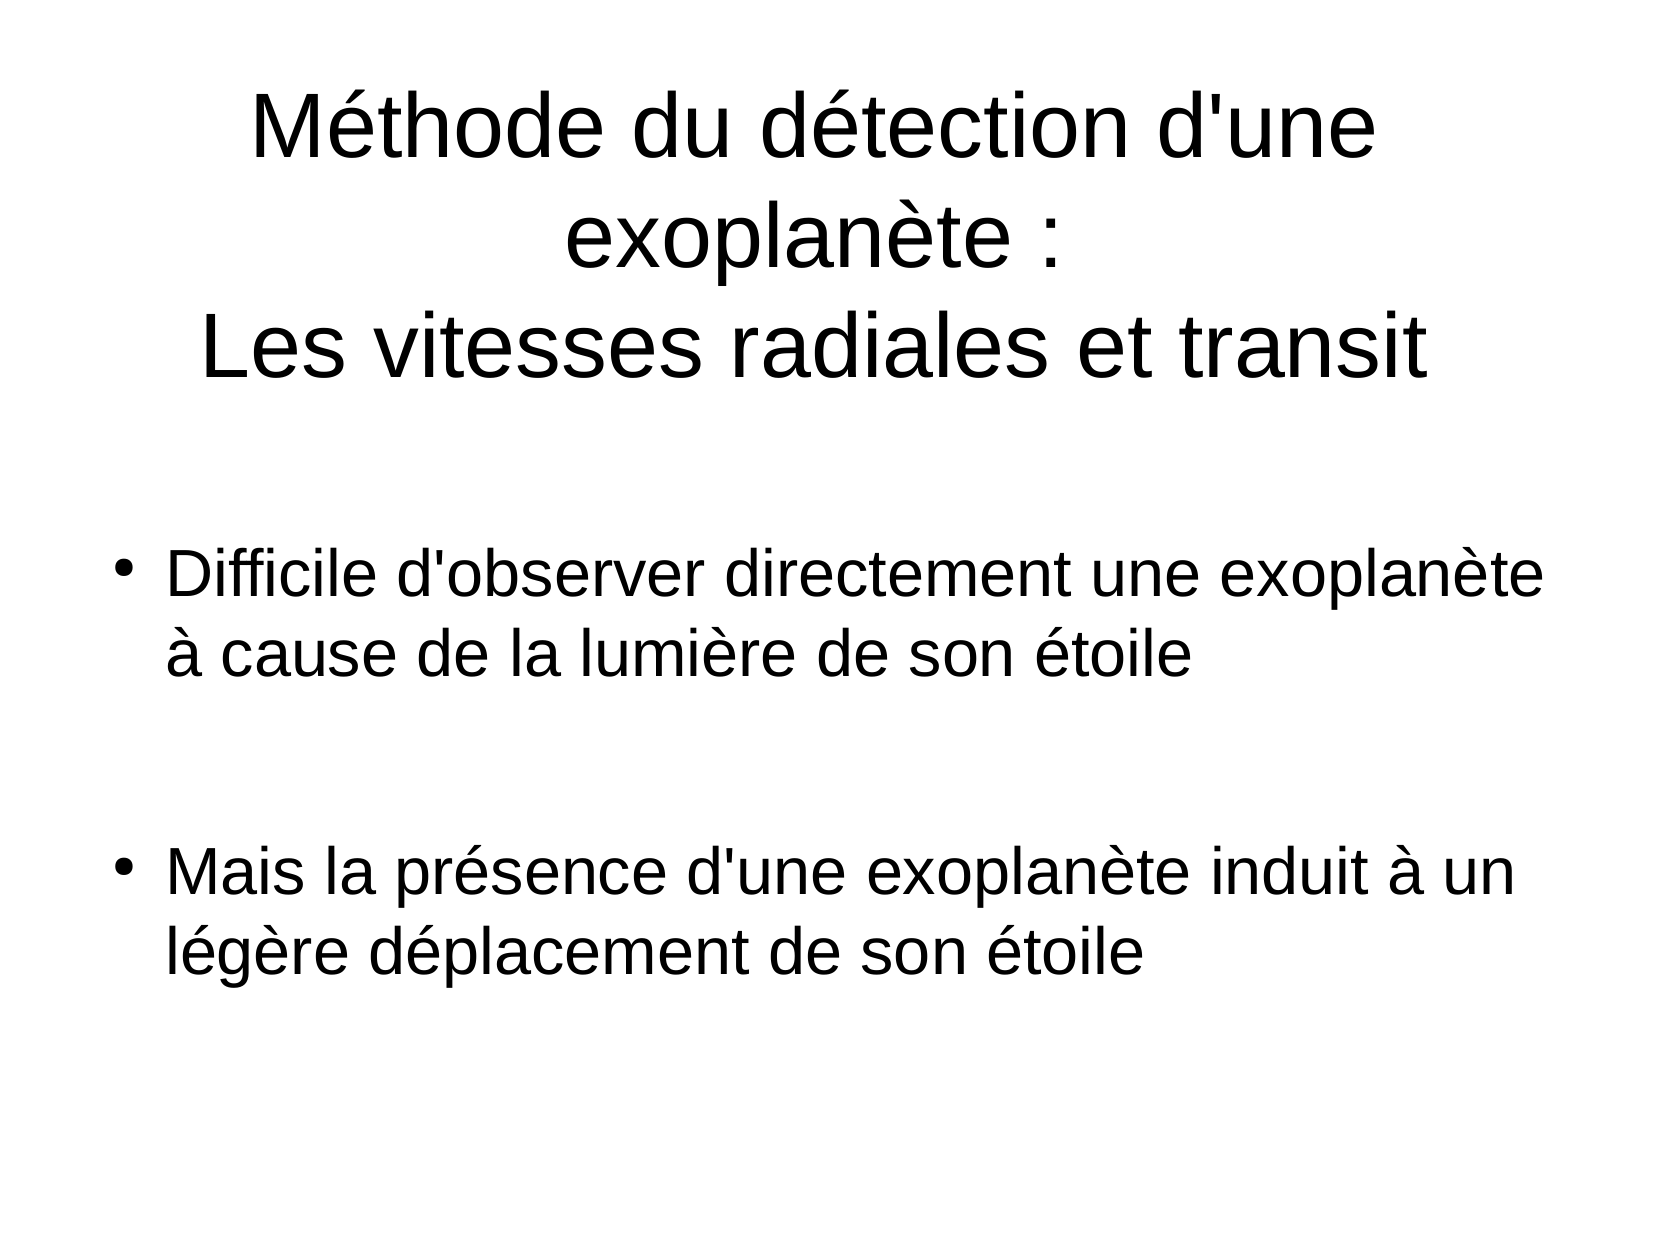

Méthode du détection d'une exoplanète :
Les vitesses radiales et transit

Difficile d'observer directement une exoplanète à cause de la lumière de son étoile

Mais la présence d'une exoplanète induit à un légère déplacement de son étoile